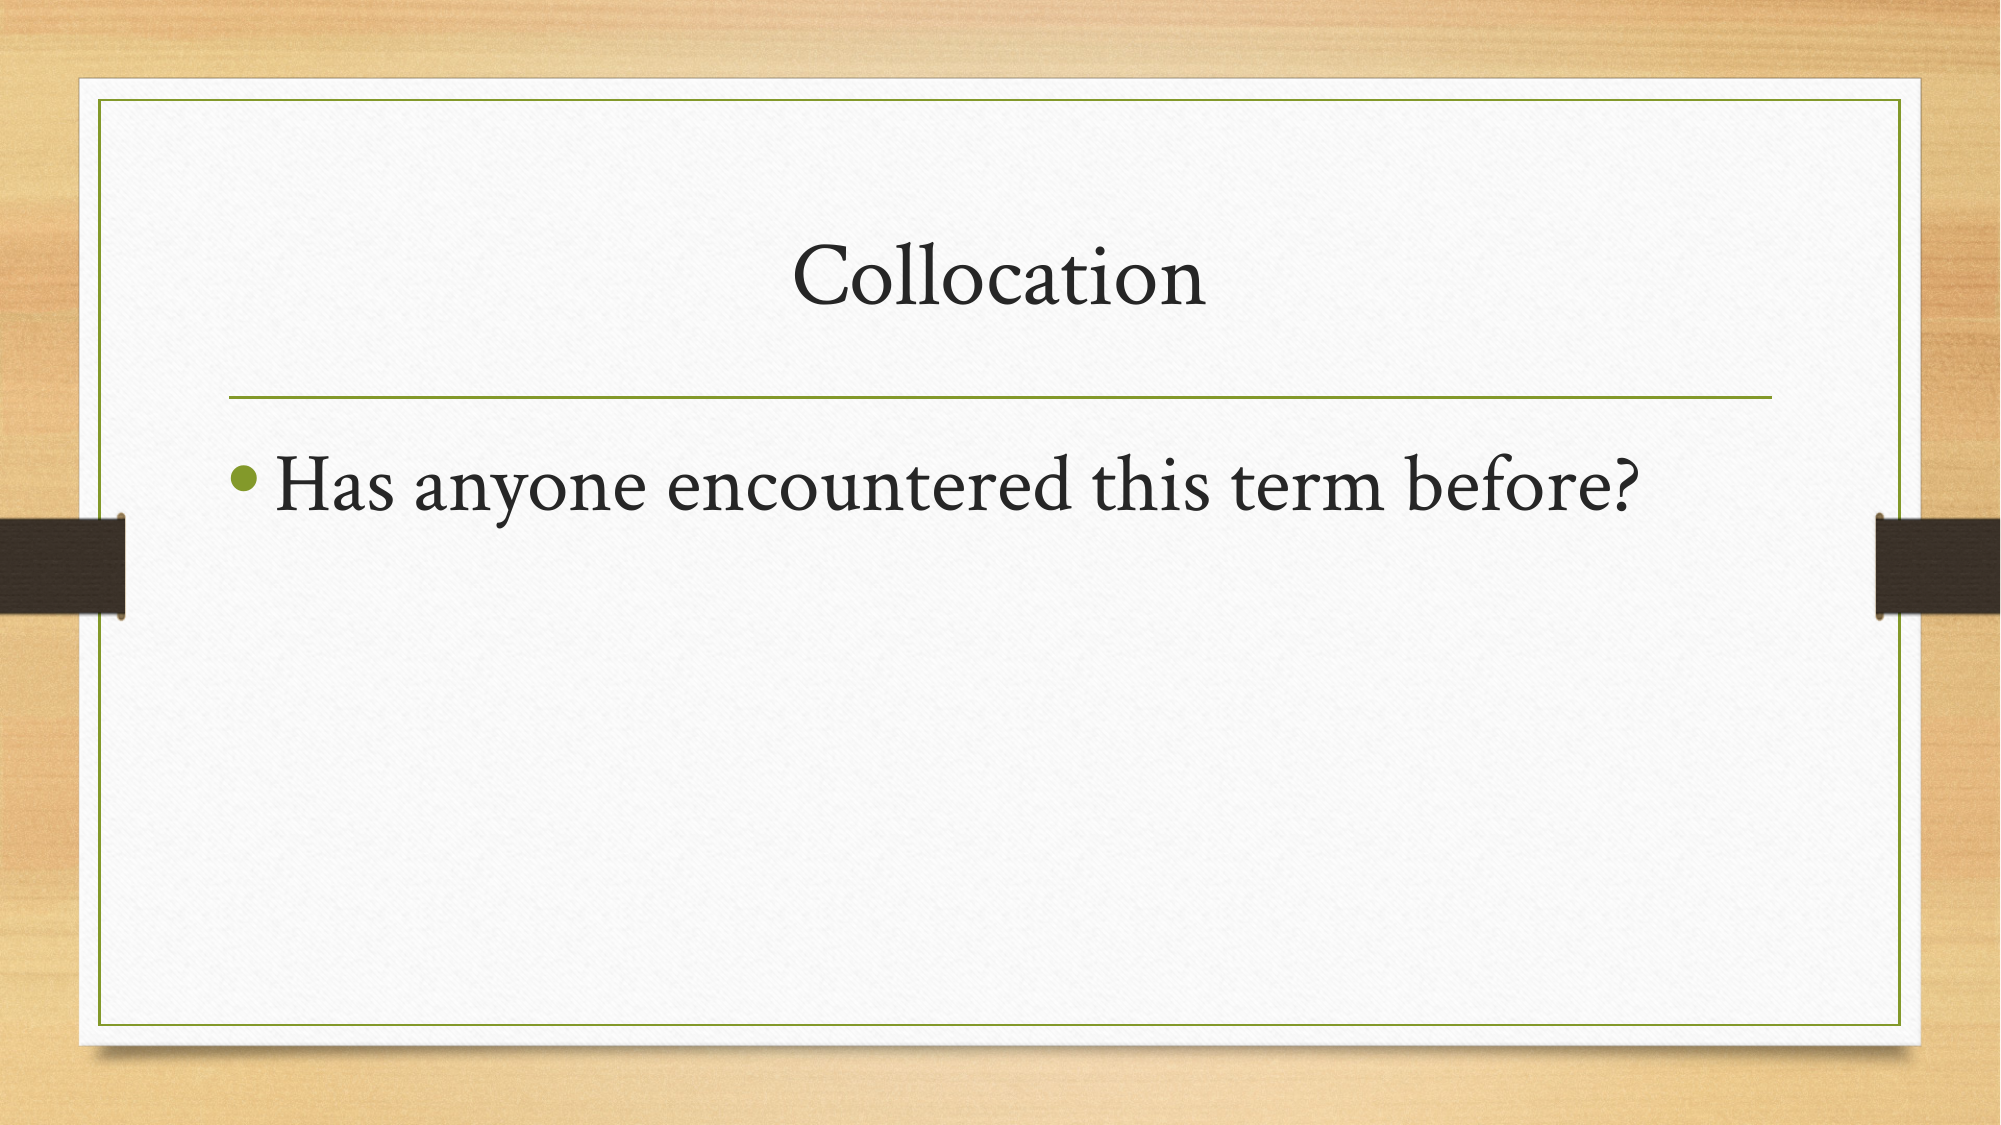

# Collocation
Has anyone encountered this term before?